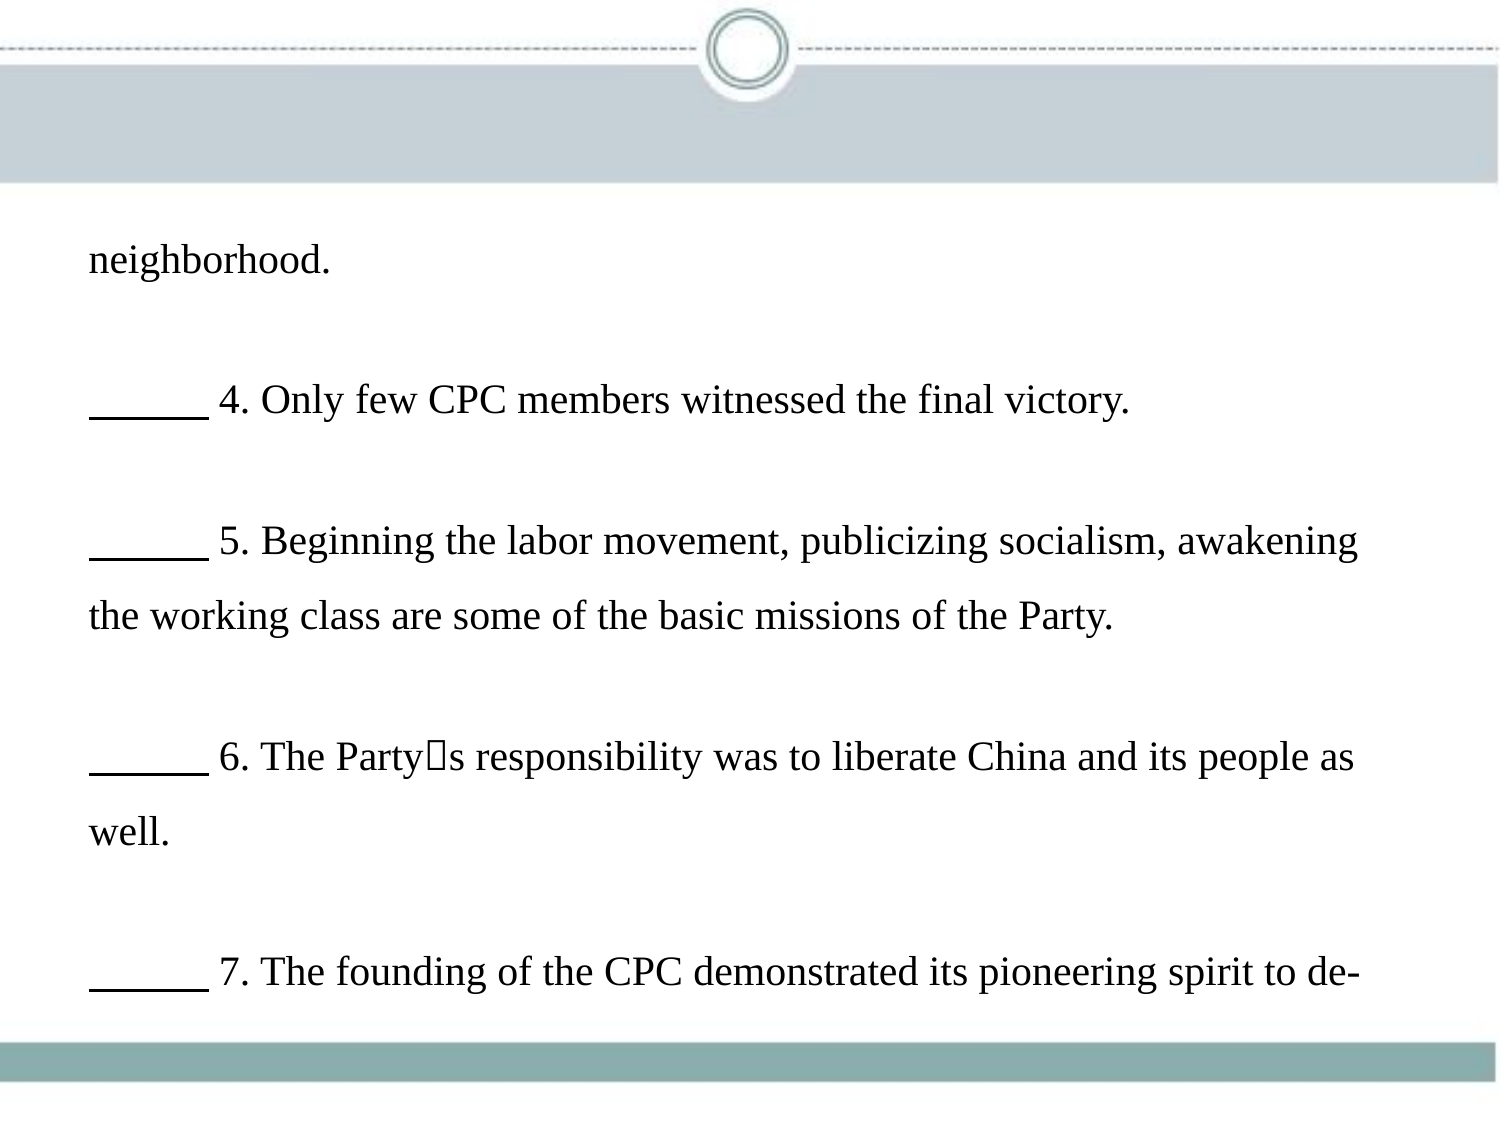

neighborhood.
　　    4. Only few CPC members witnessed the final victory.
　　    5. Beginning the labor movement, publicizing socialism, awakening
the working class are some of the basic missions of the Party.
　　    6. The Party􀆳s responsibility was to liberate China and its people as
well.
　　    7. The founding of the CPC demonstrated its pioneering spirit to de-